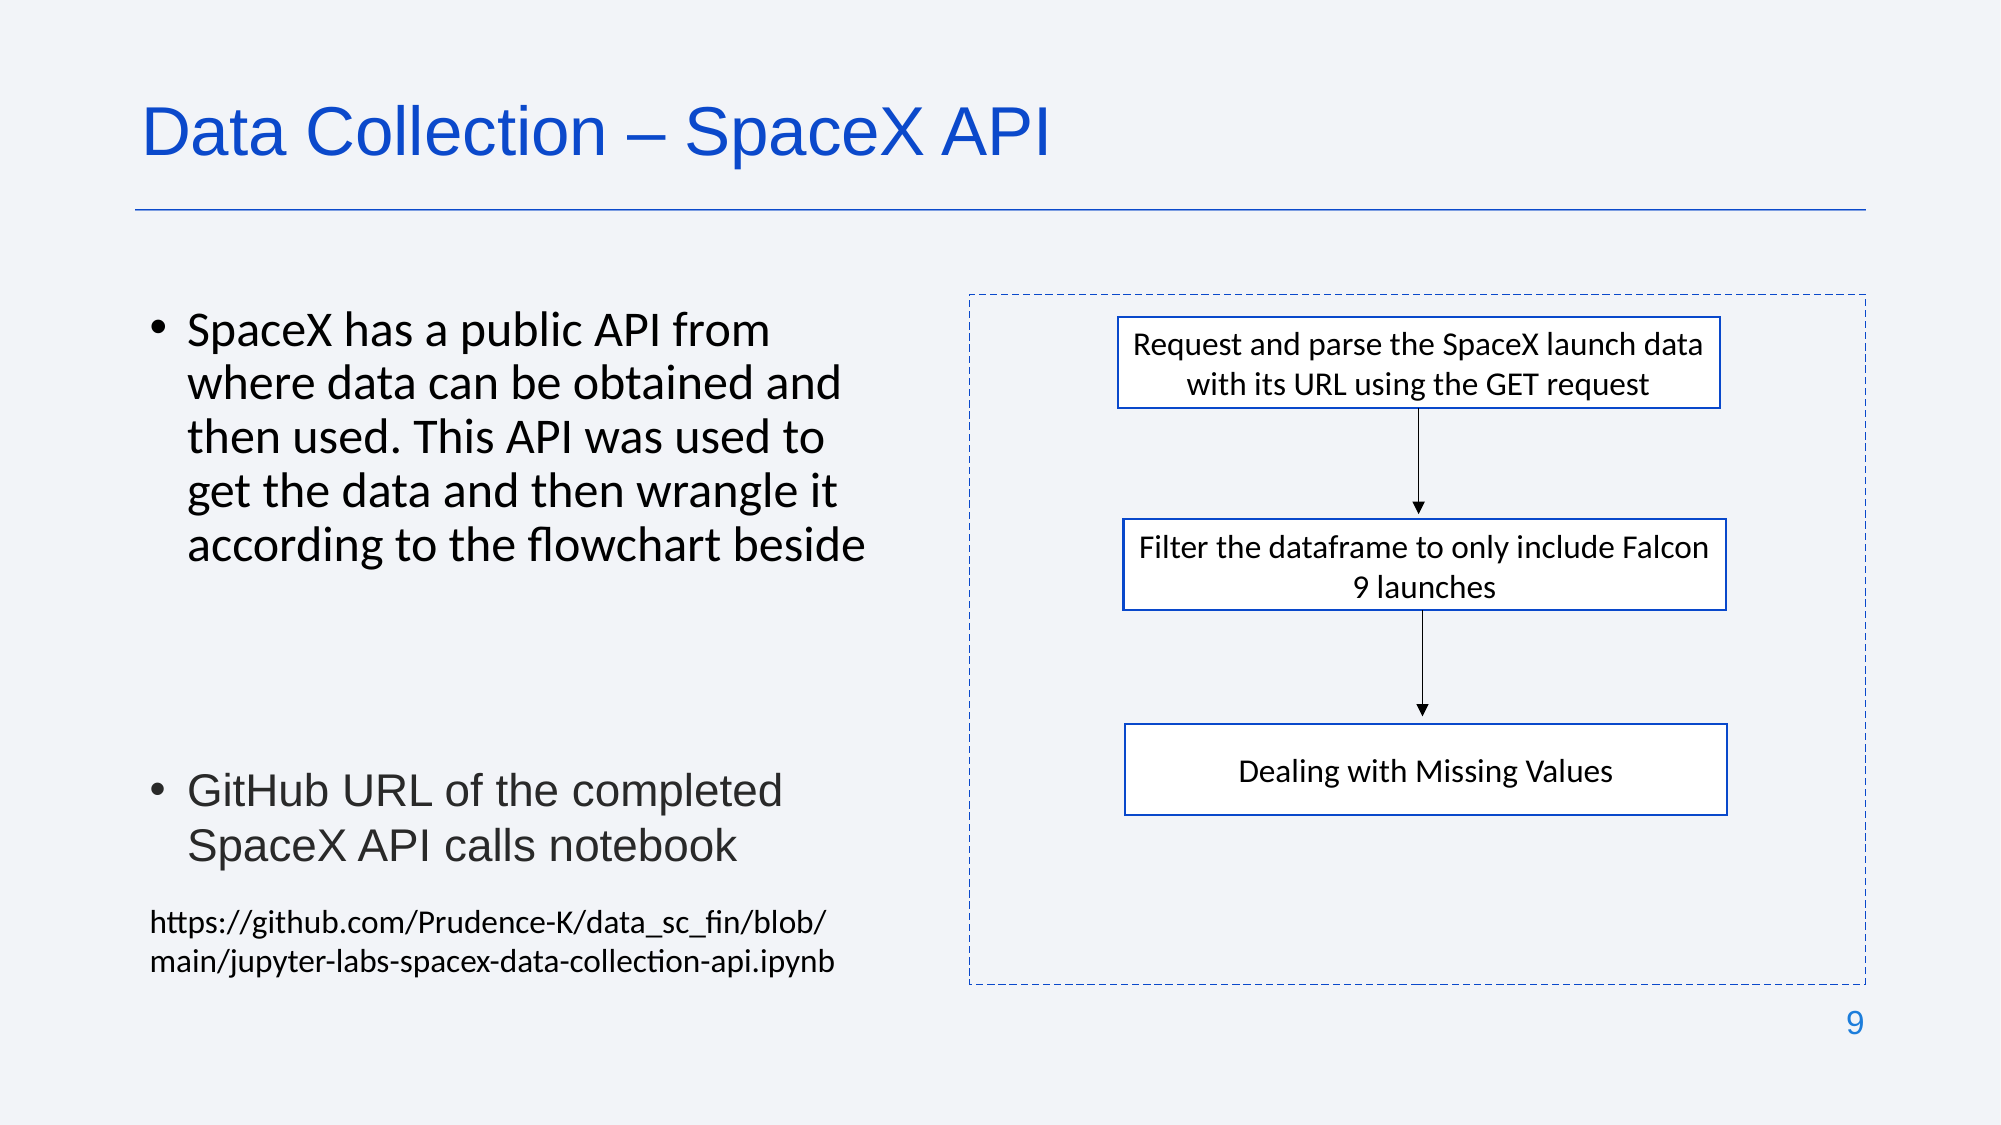

Data Collection – SpaceX API

SpaceX has a public API from where data can be obtained and then used. This API was used to get the data and then wrangle it according to the flowchart beside

GitHub URL of the completed SpaceX API calls notebook
https://github.com/Prudence-K/data_sc_fin/blob/main/jupyter-labs-spacex-data-collection-api.ipynb

Request and parse the SpaceX launch data with its URL using the GET request
Filter the dataframe to only include Falcon 9 launches
Dealing with Missing Values
9